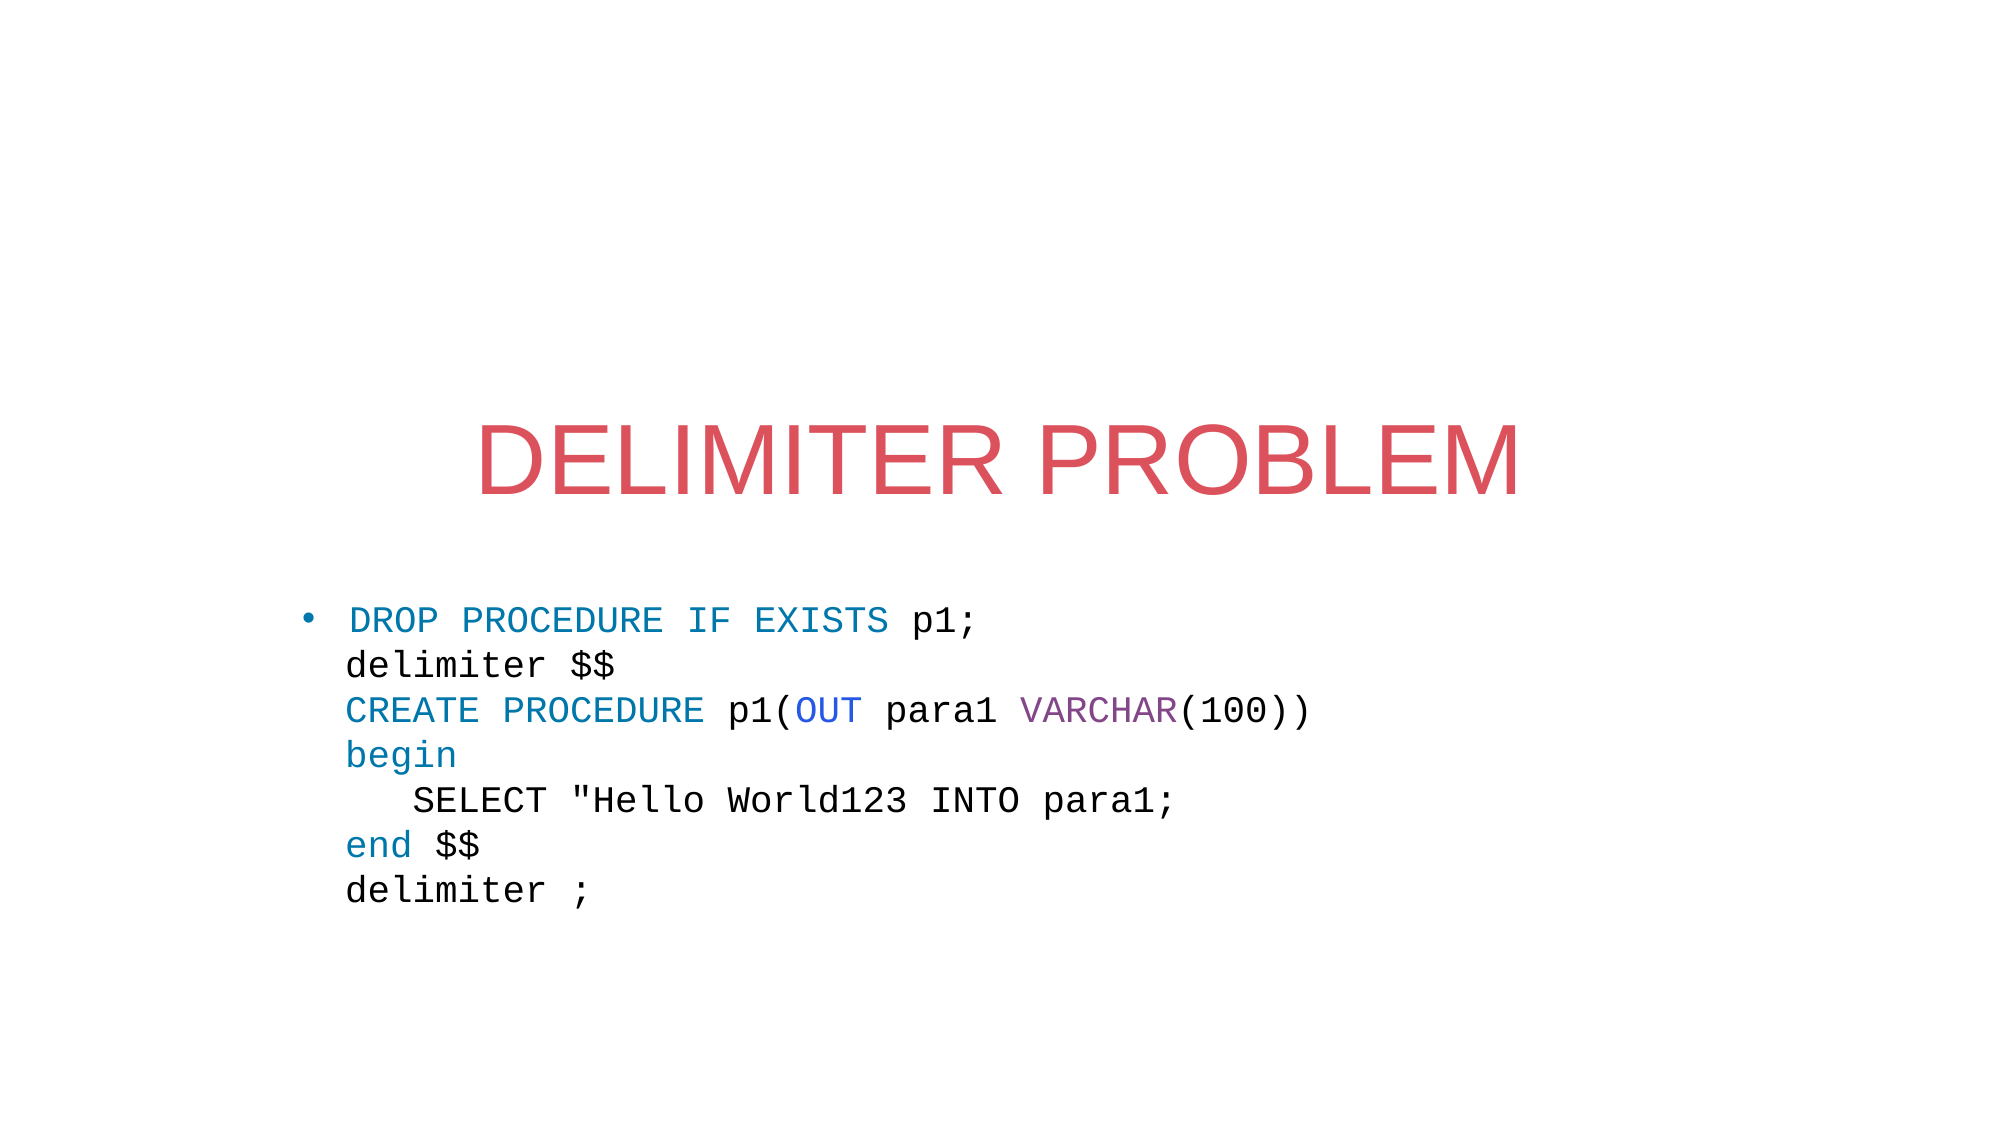

DELIMITER PROBLEM
DROP PROCEDURE IF EXISTS p1;
delimiter $$
CREATE PROCEDURE p1(OUT para1 VARCHAR(100))
begin
   SELECT "Hello World123 INTO para1;
end $$
delimiter ;